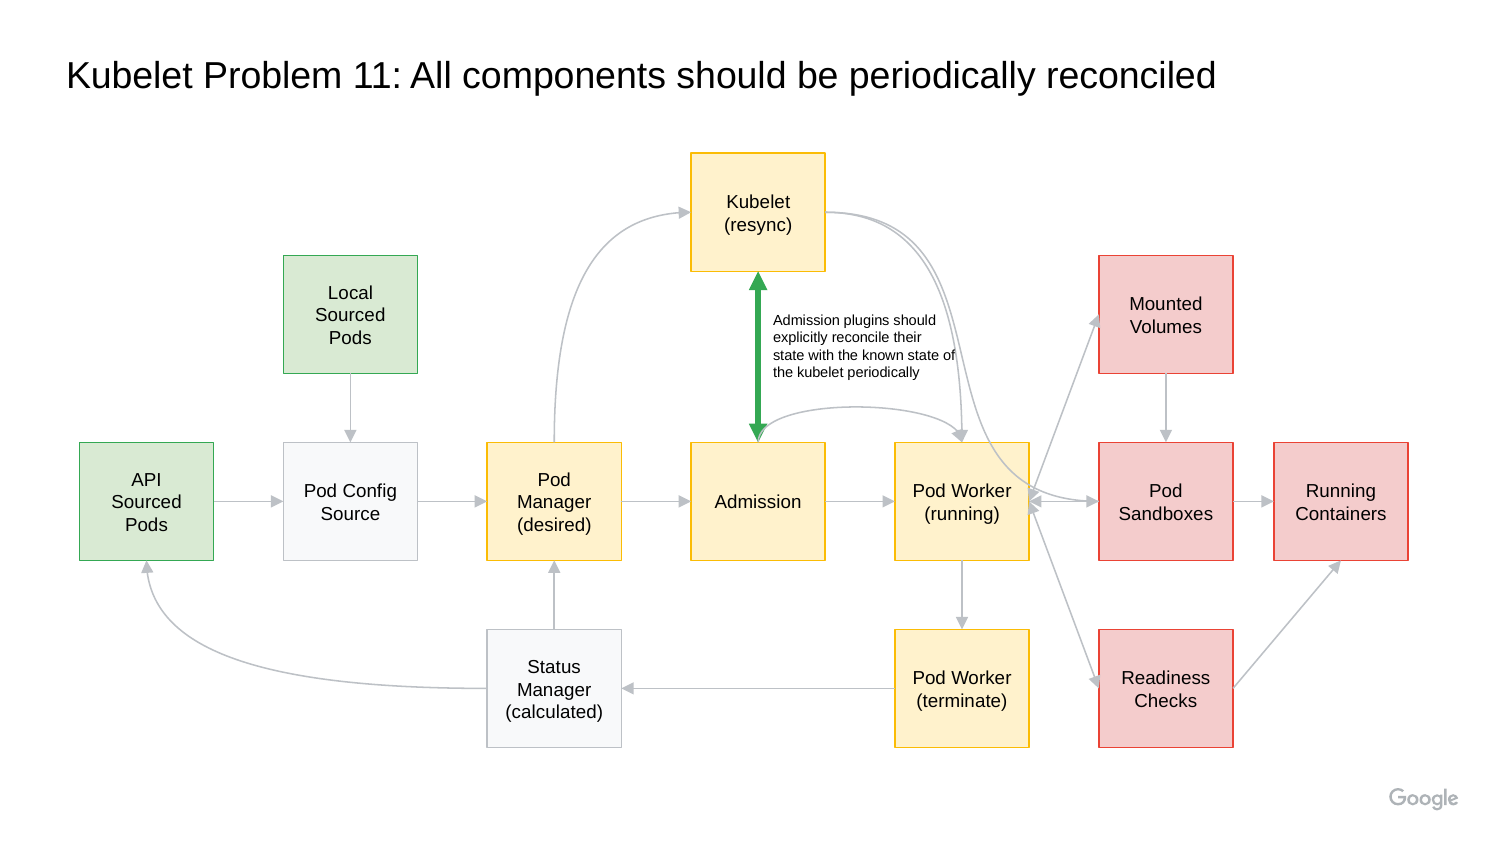

Kubelet Problem 11: All components should be periodically reconciled
Kubelet (resync)
Local Sourced Pods
Mounted Volumes
Admission plugins should explicitly reconcile their state with the known state of the kubelet periodically
API Sourced Pods
Pod Config Source
Pod Manager (desired)
Admission
Pod Worker (running)
Pod Sandboxes
Running Containers
Status Manager (calculated)
Pod Worker
(terminate)
Readiness Checks